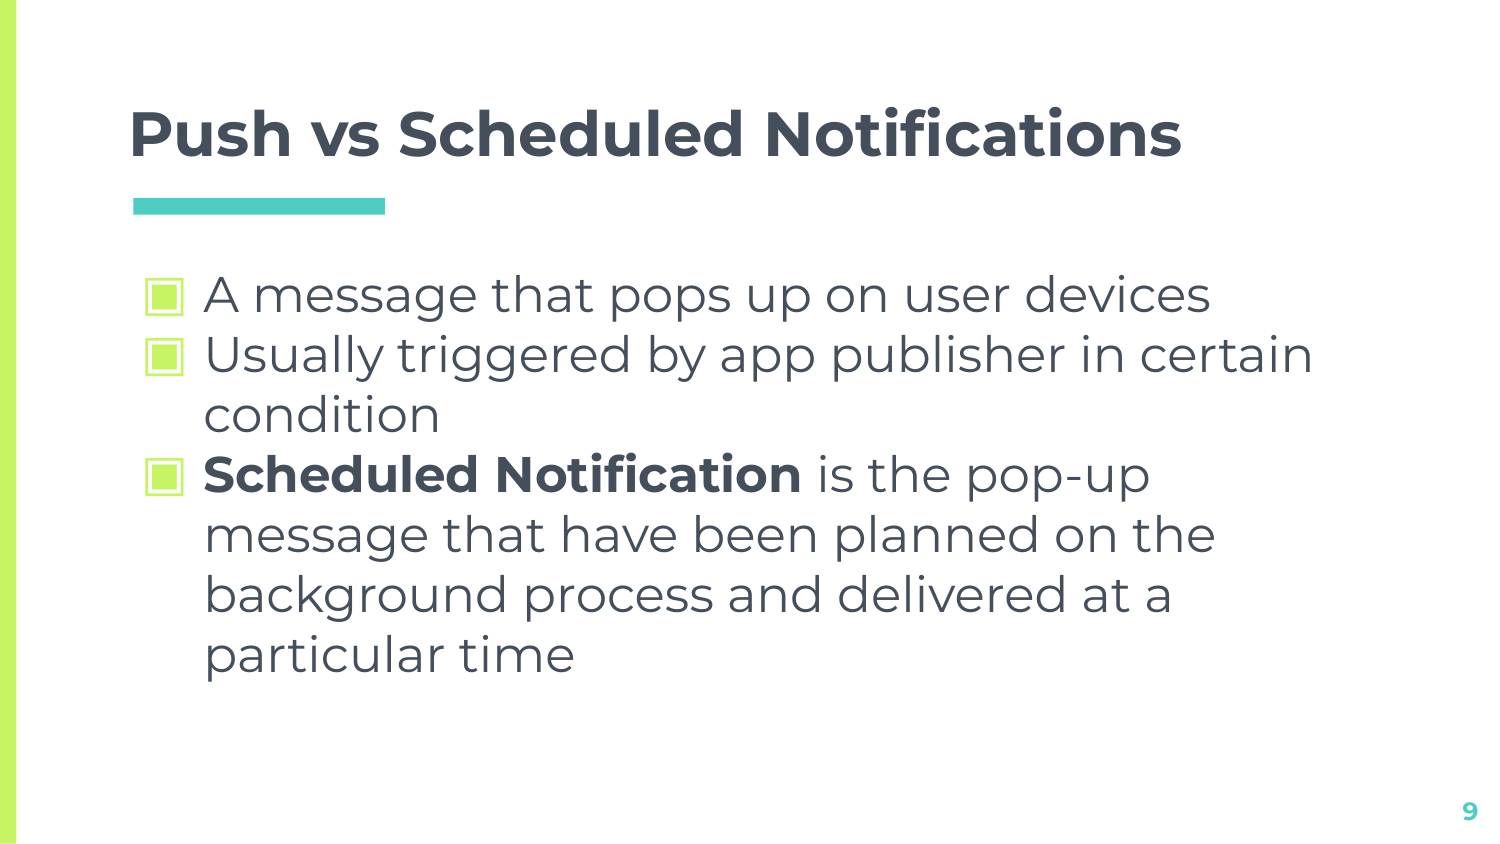

# Push vs Scheduled Notifications
A message that pops up on user devices
Usually triggered by app publisher in certain condition
Scheduled Notification is the pop-up message that have been planned on the background process and delivered at a particular time
9